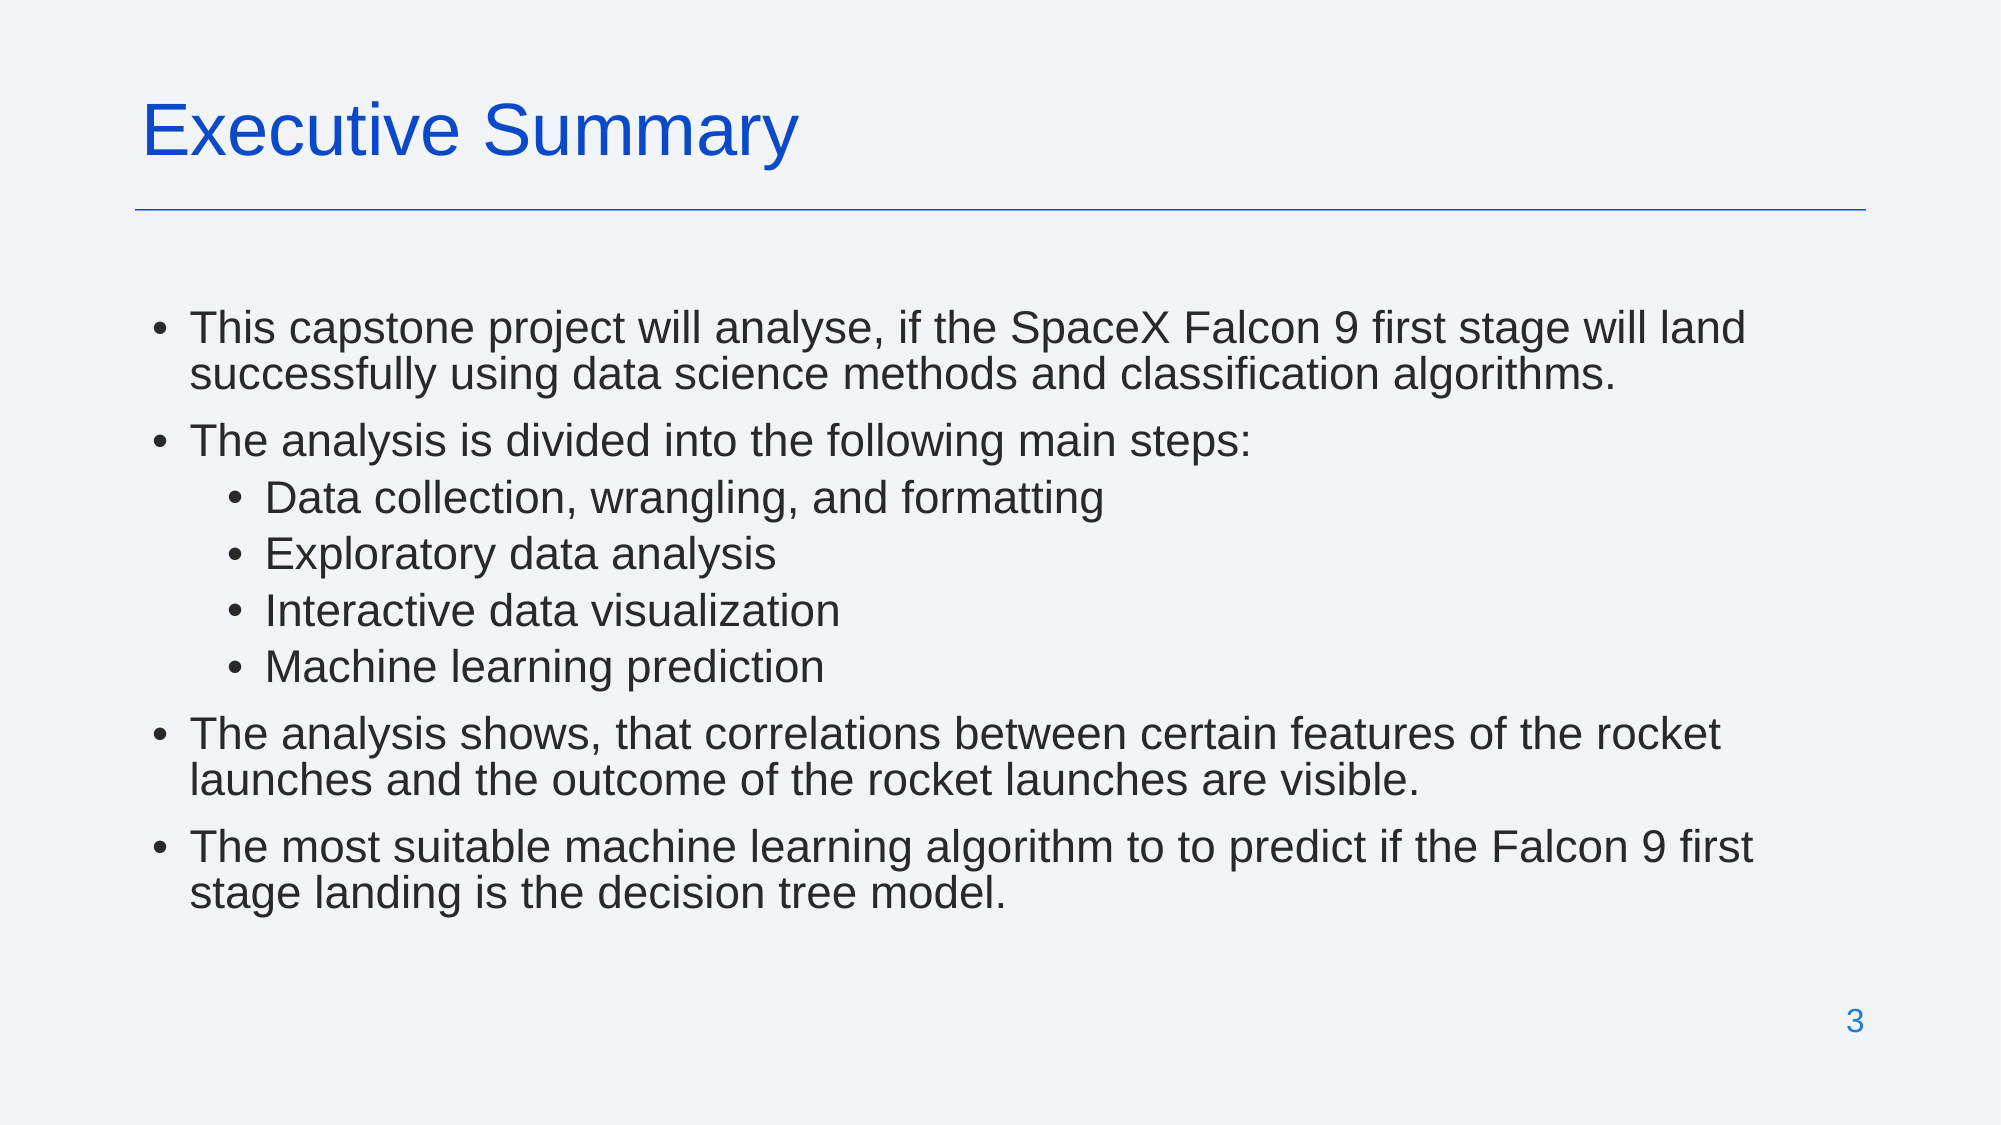

Executive Summary
This capstone project will analyse, if the SpaceX Falcon 9 first stage will land successfully using data science methods and classification algorithms.
The analysis is divided into the following main steps:
Data collection, wrangling, and formatting
Exploratory data analysis
Interactive data visualization
Machine learning prediction
The analysis shows, that correlations between certain features of the rocket launches and the outcome of the rocket launches are visible.
The most suitable machine learning algorithm to to predict if the Falcon 9 first stage landing is the decision tree model.

3